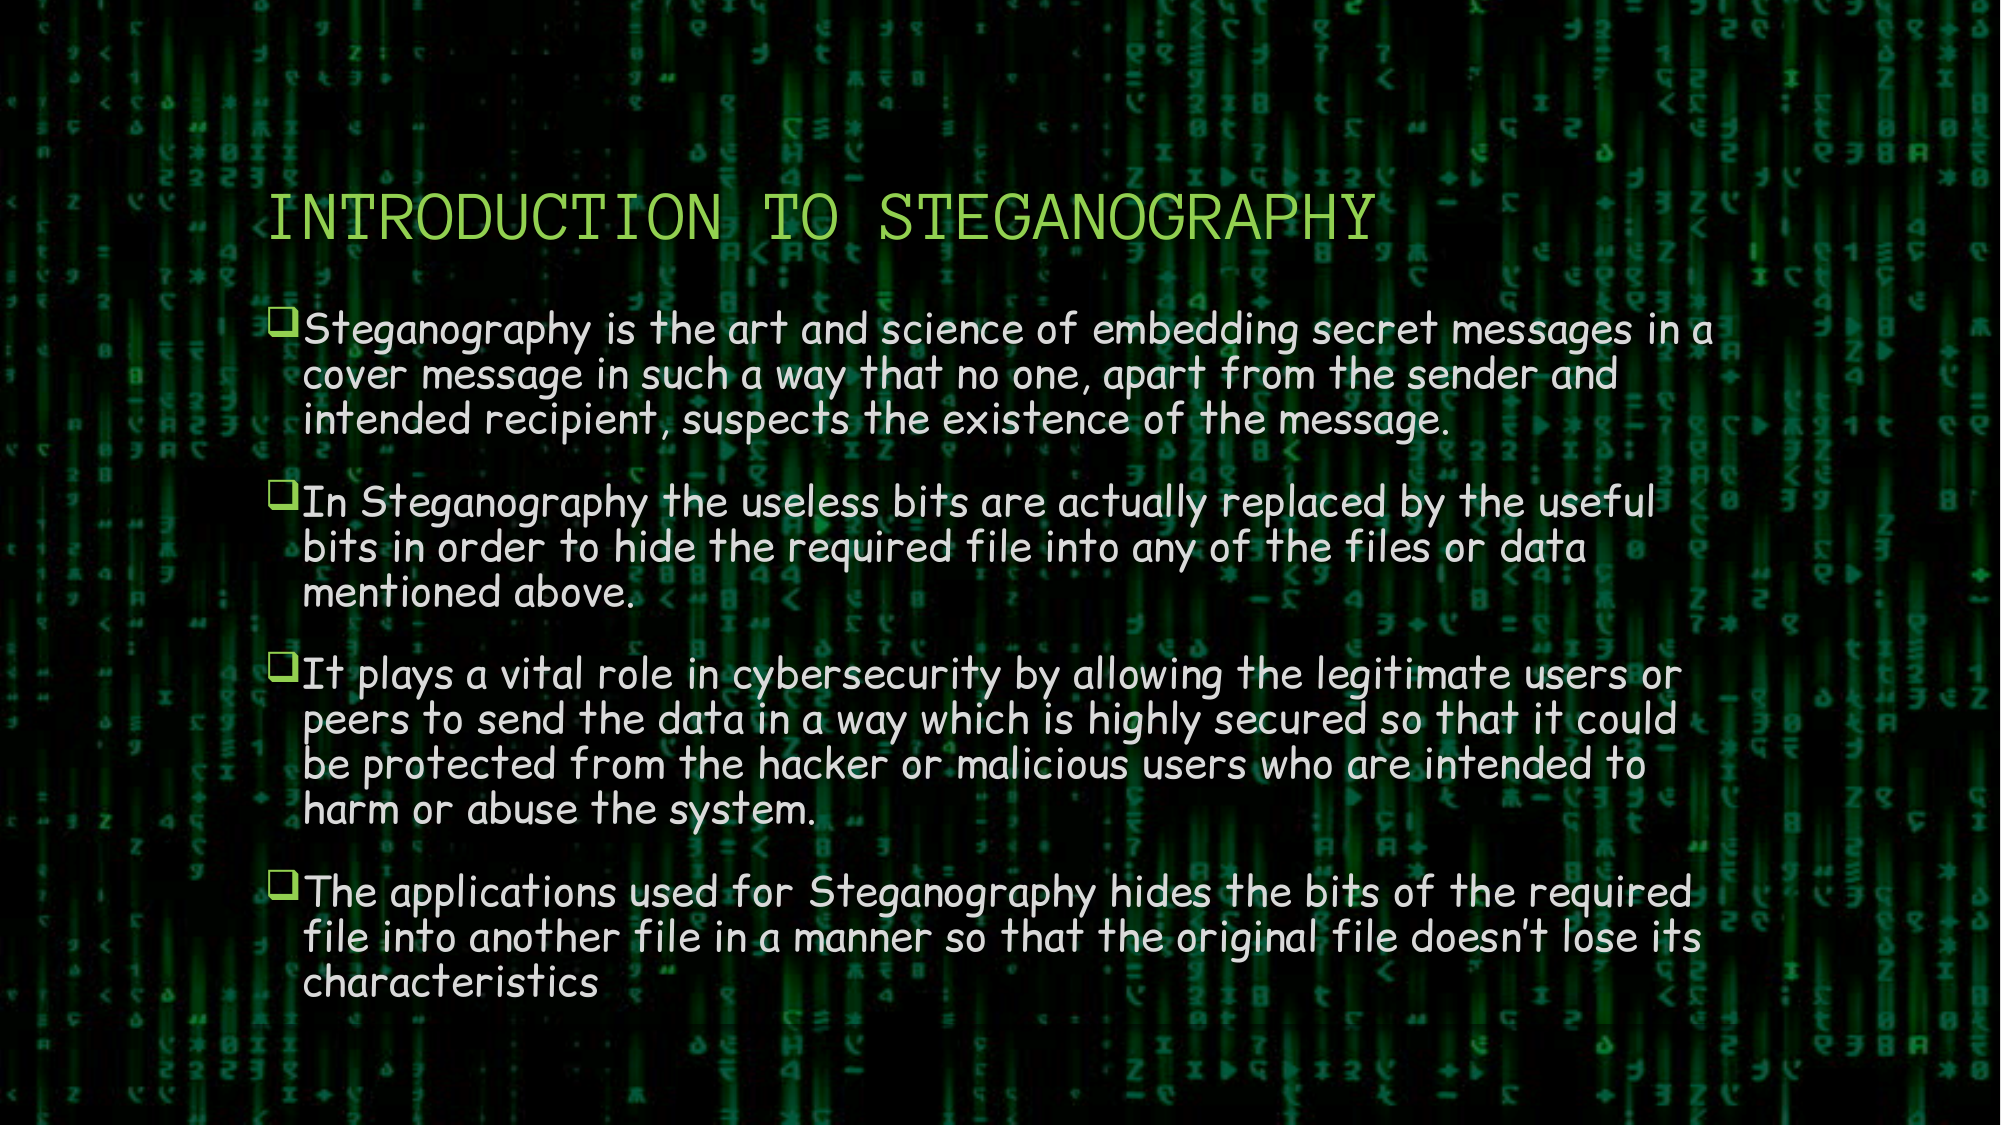

# INTRODUCTION TO STEGANOGRAPHY
Steganography is the art and science of embedding secret messages in a cover message in such a way that no one, apart from the sender and intended recipient, suspects the existence of the message.
In Steganography the useless bits are actually replaced by the useful bits in order to hide the required file into any of the files or data mentioned above.
It plays a vital role in cybersecurity by allowing the legitimate users or peers to send the data in a way which is highly secured so that it could be protected from the hacker or malicious users who are intended to harm or abuse the system.
The applications used for Steganography hides the bits of the required file into another file in a manner so that the original file doesn’t lose its characteristics